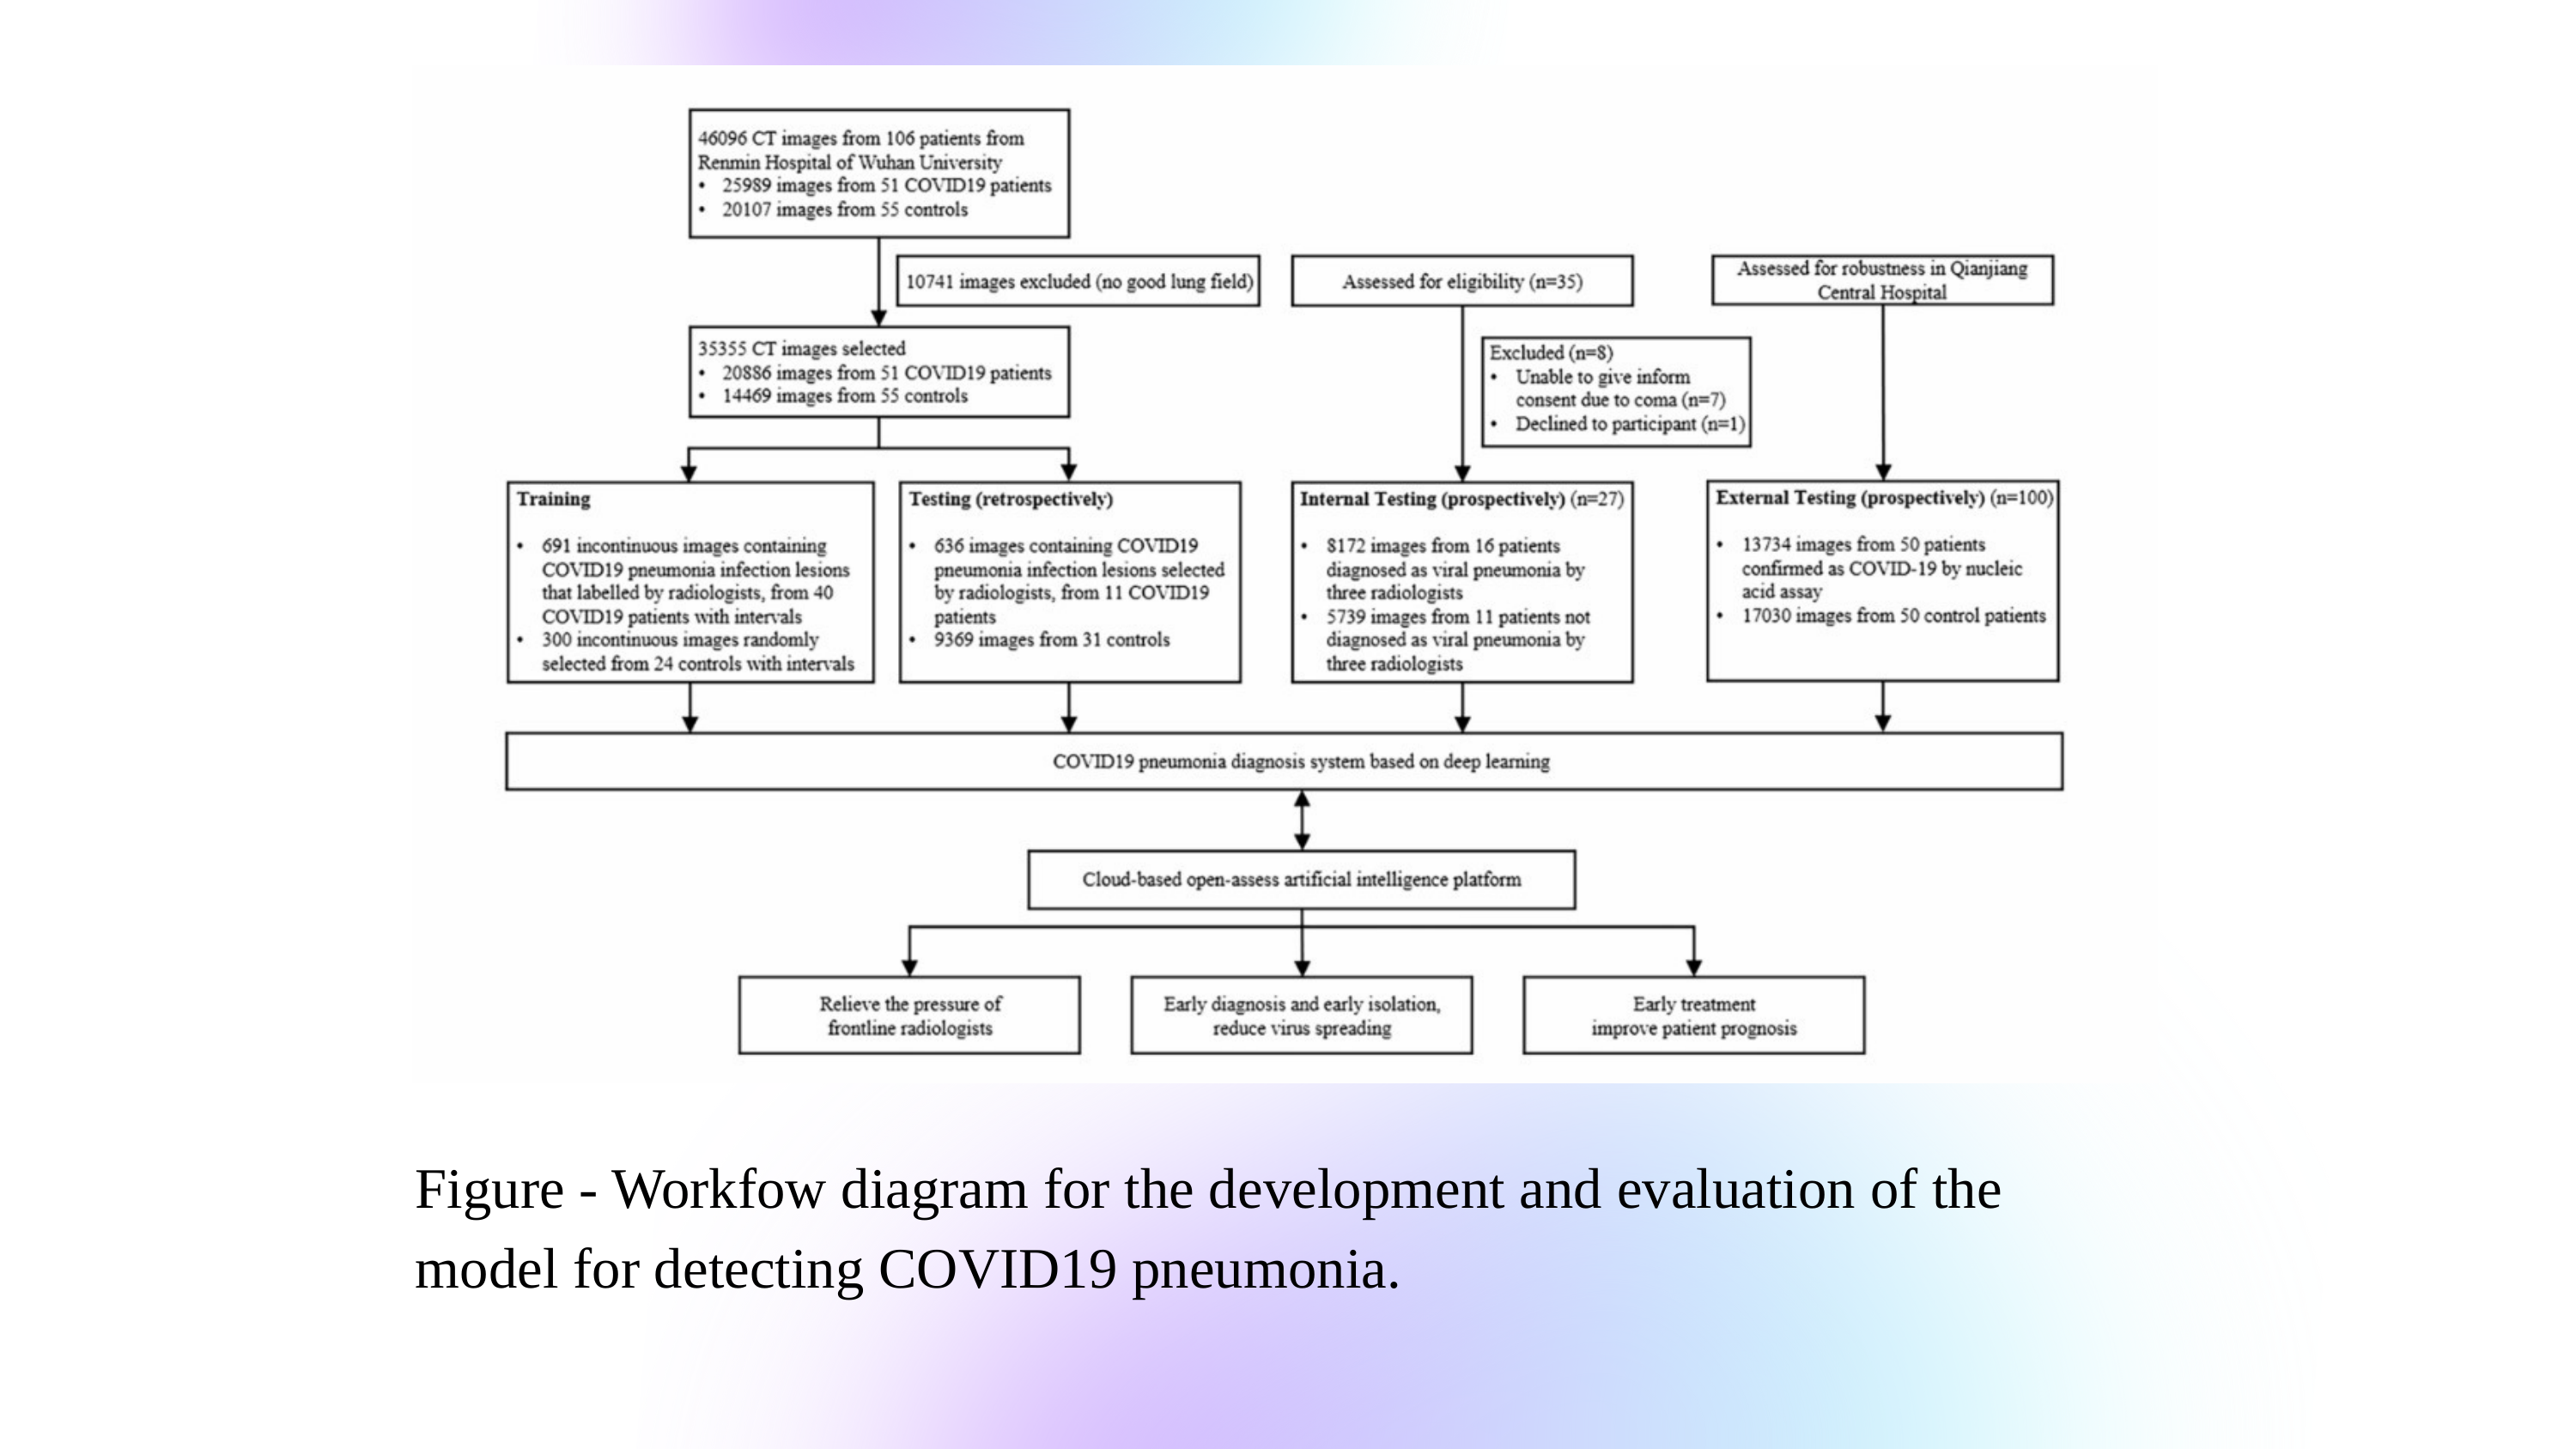

Figure - Workfow diagram for the development and evaluation of the model for detecting COVID19 pneumonia.